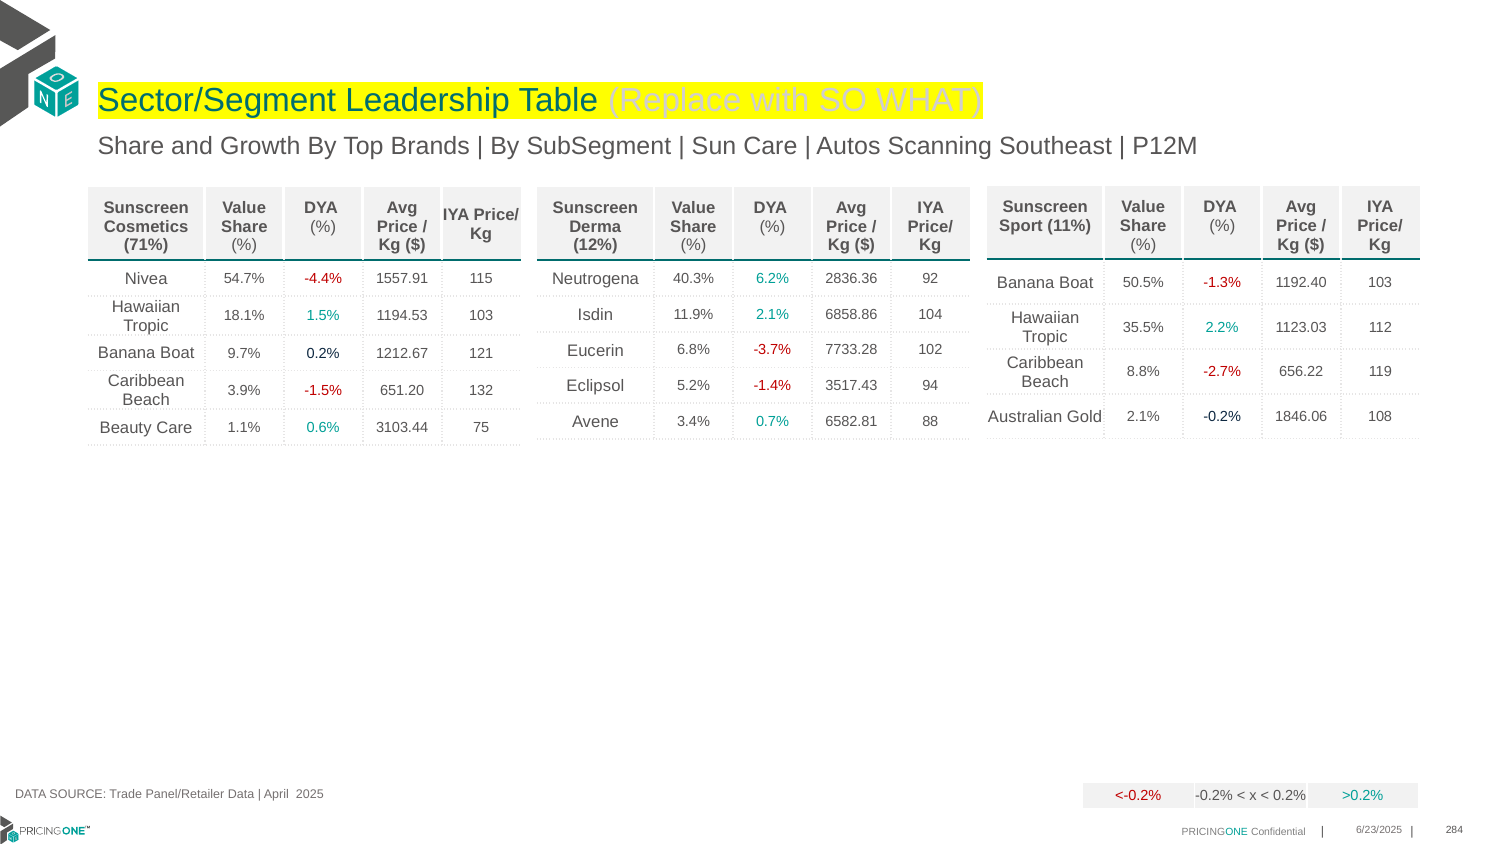

# Sector/Segment Leadership Table (Replace with SO WHAT)
Share and Growth By Top Brands | By SubSegment | Sun Care | Autos Scanning Southeast | P12M
| Sunscreen Sport (11%) | Value Share (%) | DYA (%) | Avg Price /Kg ($) | IYA Price/Kg |
| --- | --- | --- | --- | --- |
| Banana Boat | 50.5% | -1.3% | 1192.40 | 103 |
| Hawaiian Tropic | 35.5% | 2.2% | 1123.03 | 112 |
| Caribbean Beach | 8.8% | -2.7% | 656.22 | 119 |
| Australian Gold | 2.1% | -0.2% | 1846.06 | 108 |
| Sunscreen Cosmetics (71%) | Value Share (%) | DYA (%) | Avg Price /Kg ($) | IYA Price/ Kg |
| --- | --- | --- | --- | --- |
| Nivea | 54.7% | -4.4% | 1557.91 | 115 |
| Hawaiian Tropic | 18.1% | 1.5% | 1194.53 | 103 |
| Banana Boat | 9.7% | 0.2% | 1212.67 | 121 |
| Caribbean Beach | 3.9% | -1.5% | 651.20 | 132 |
| Beauty Care | 1.1% | 0.6% | 3103.44 | 75 |
| Sunscreen Derma (12%) | Value Share (%) | DYA (%) | Avg Price /Kg ($) | IYA Price/Kg |
| --- | --- | --- | --- | --- |
| Neutrogena | 40.3% | 6.2% | 2836.36 | 92 |
| Isdin | 11.9% | 2.1% | 6858.86 | 104 |
| Eucerin | 6.8% | -3.7% | 7733.28 | 102 |
| Eclipsol | 5.2% | -1.4% | 3517.43 | 94 |
| Avene | 3.4% | 0.7% | 6582.81 | 88 |
DATA SOURCE: Trade Panel/Retailer Data | April  2025
| <-0.2% | -0.2% < x < 0.2% | >0.2% |
| --- | --- | --- |

6/23/2025
284